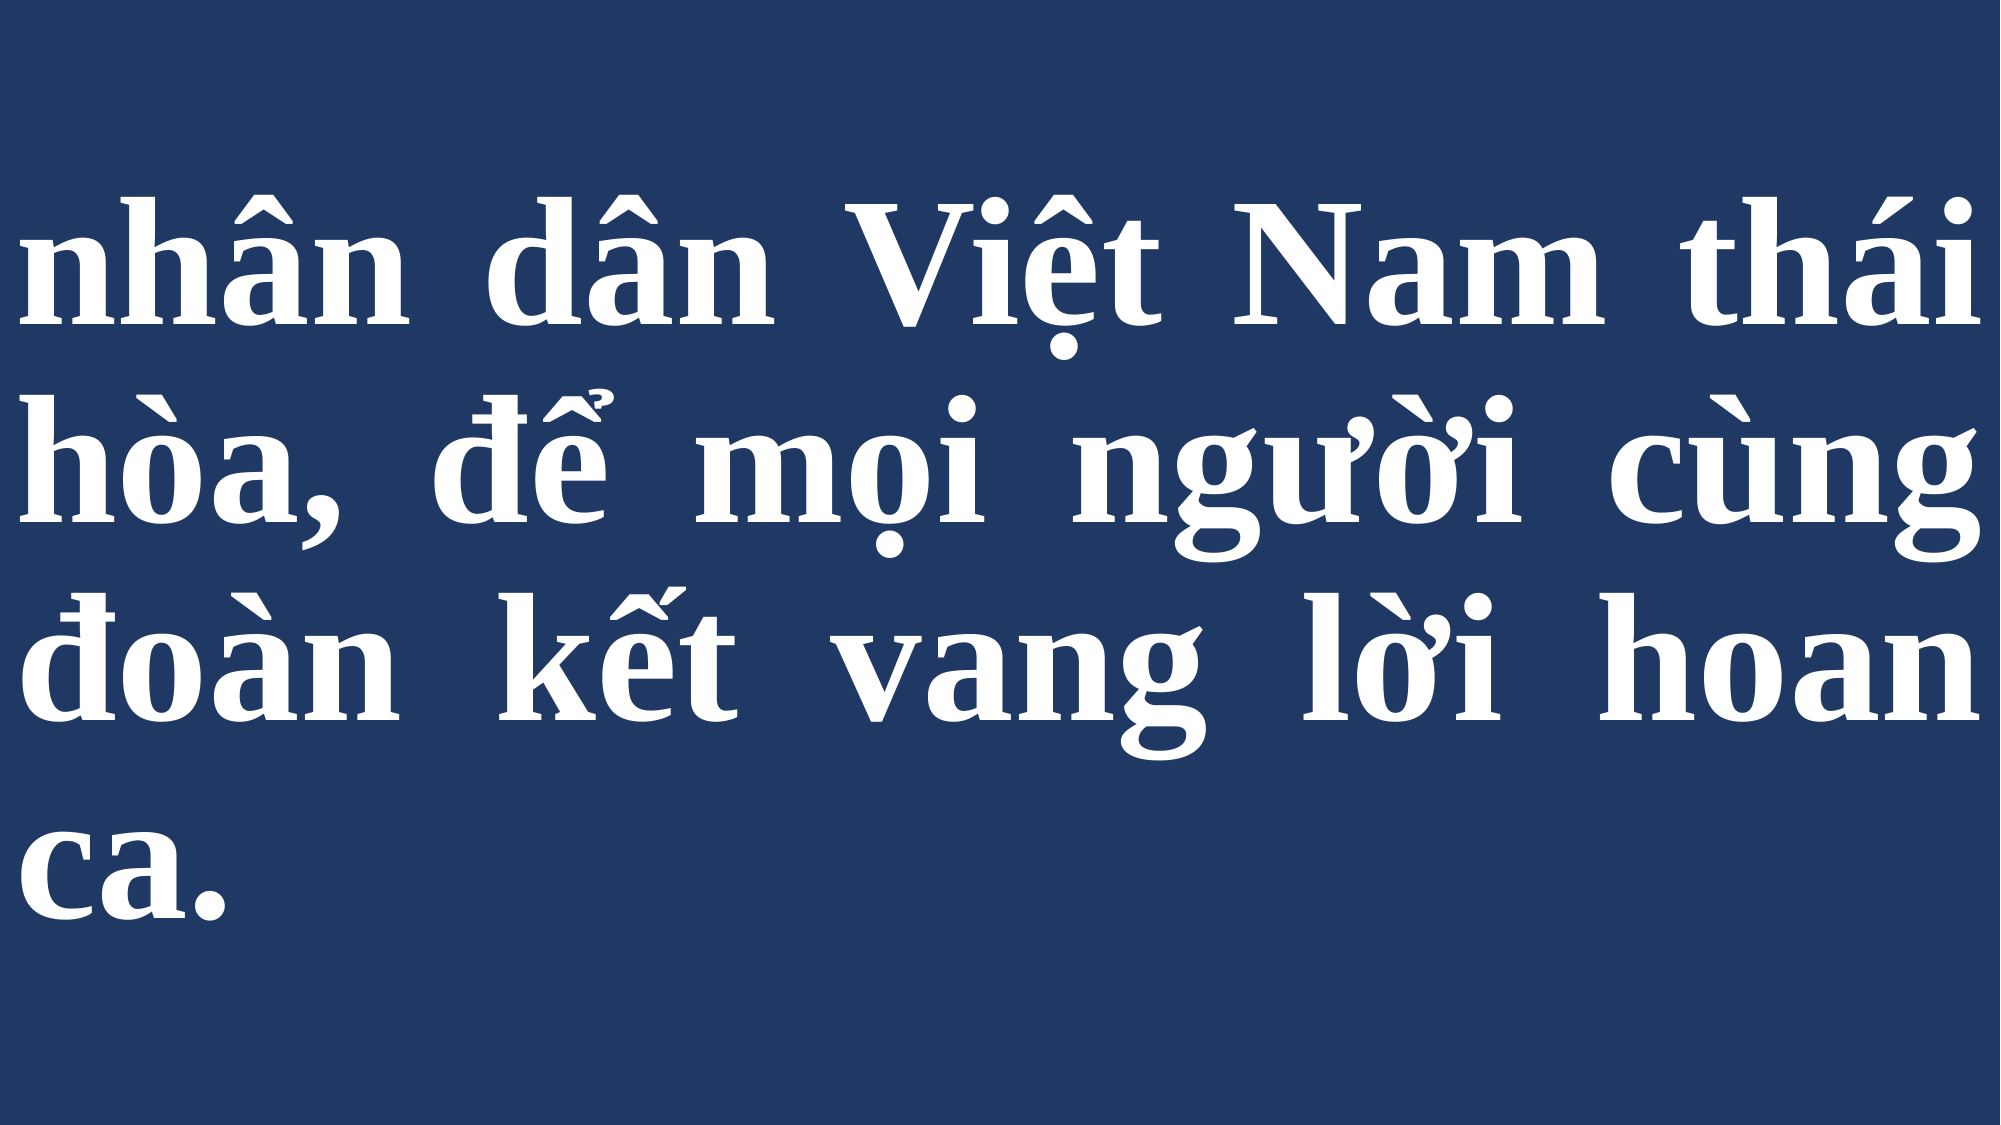

# nhân dân Việt Nam thái hòa, để mọi người cùng đoàn kết vang lời hoan ca.